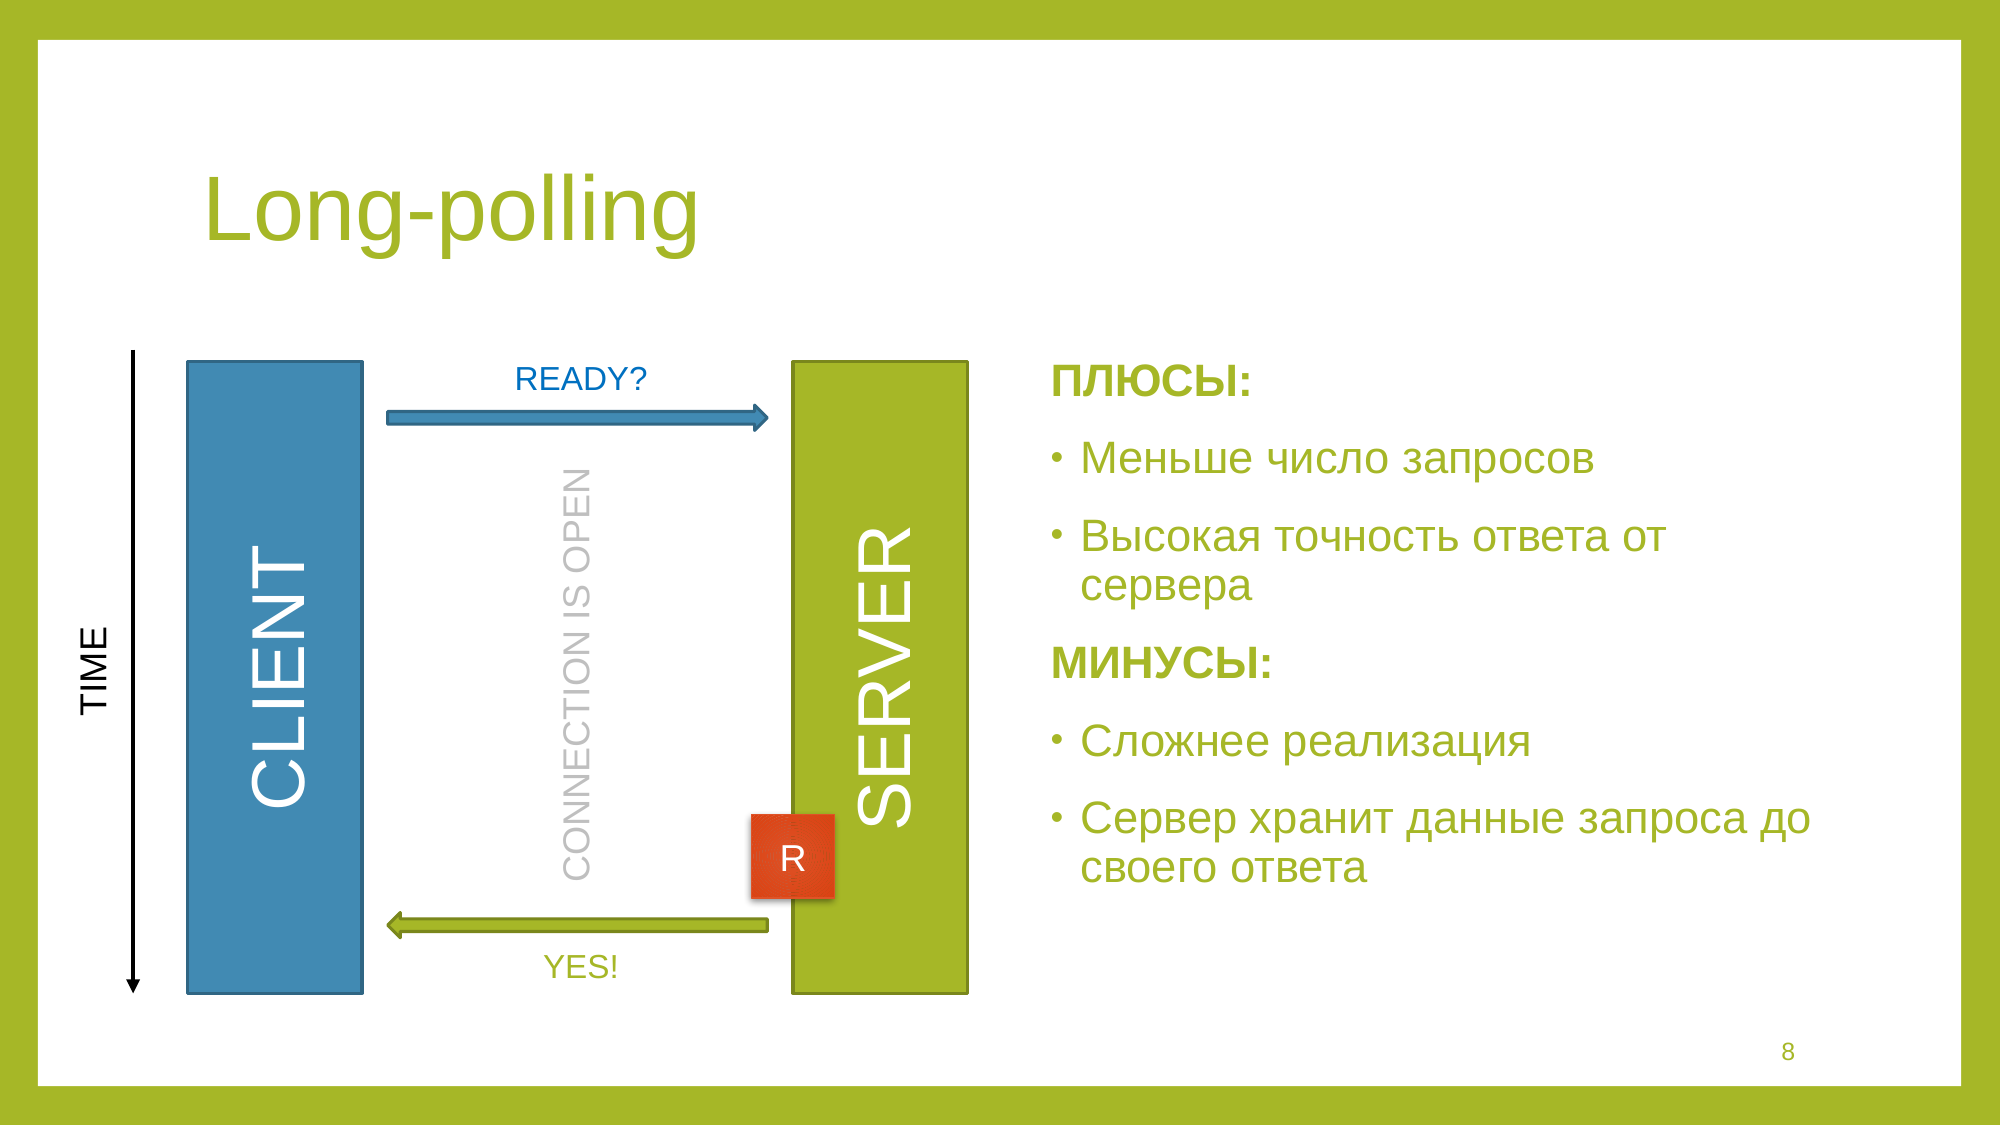

# Long-polling
TIME
READY?
ПЛЮСЫ:
Меньше число запросов
Высокая точность ответа от сервера
МИНУСЫ:
Сложнее реализация
Сервер хранит данные запроса до своего ответа
CLIENT
SERVER

CONNECTION IS OPEN
R

YES!
8